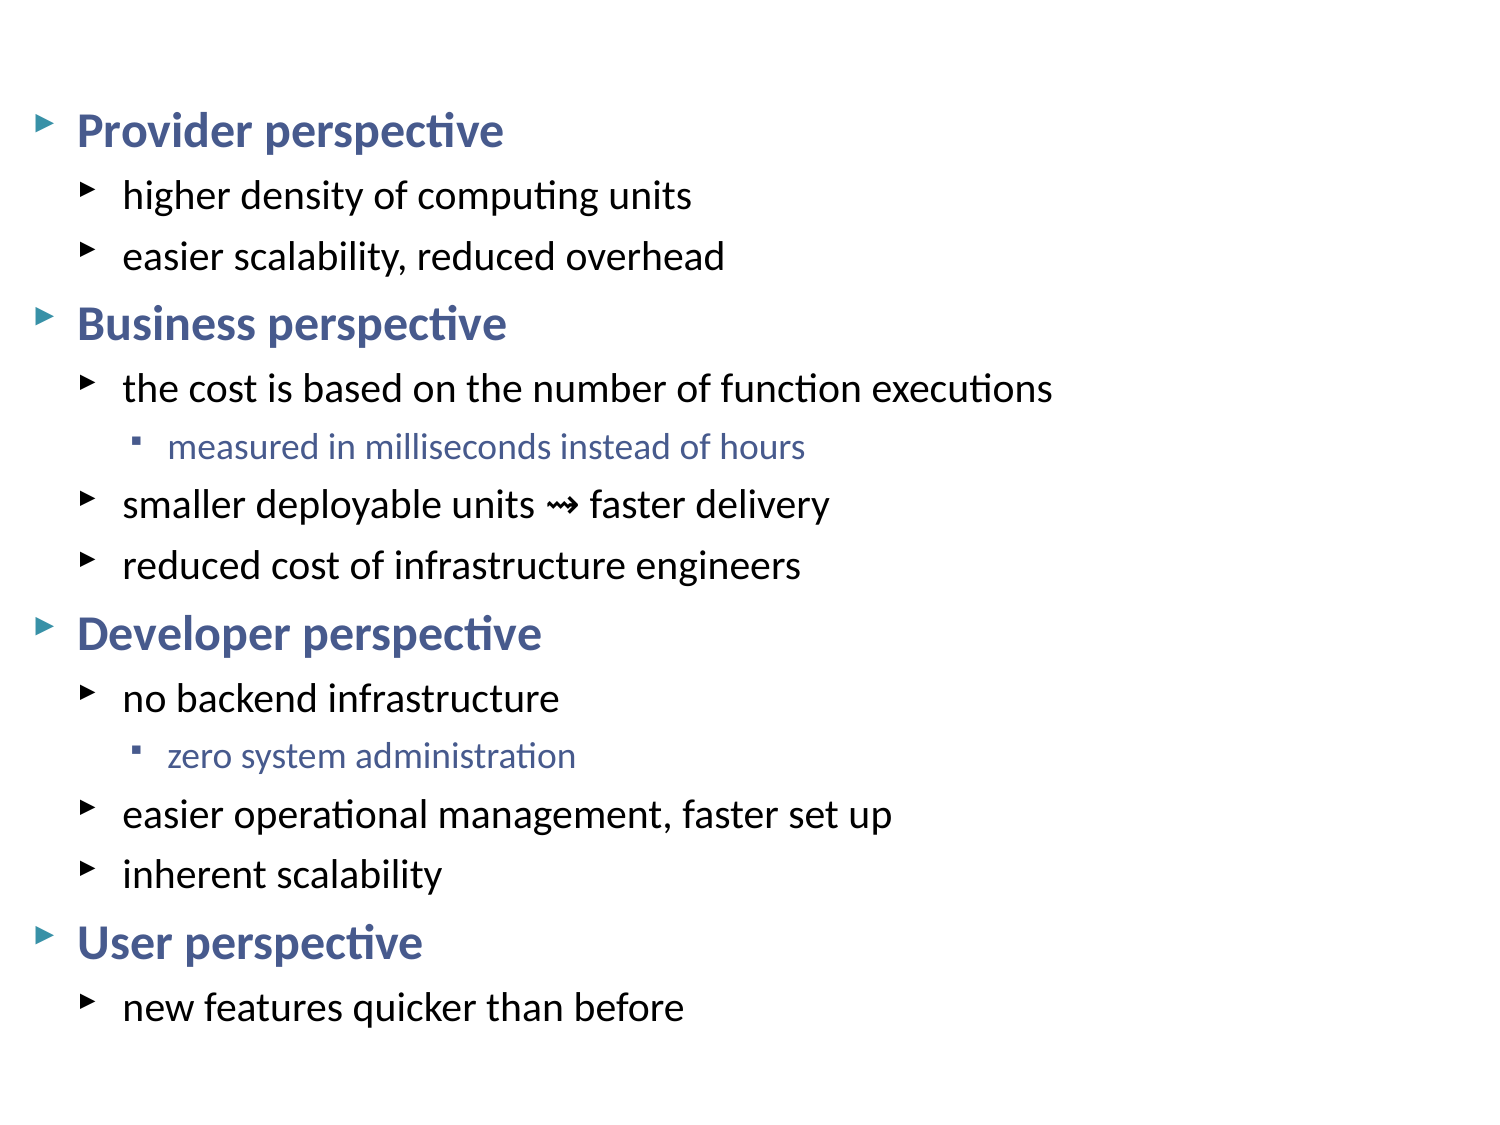

# Serverless Computing - Advantages
Provider perspective
higher density of computing units
easier scalability, reduced overhead
Business perspective
the cost is based on the number of function executions
measured in milliseconds instead of hours
smaller deployable units ⇝ faster delivery
reduced cost of infrastructure engineers
Developer perspective
no backend infrastructure
zero system administration
easier operational management, faster set up
inherent scalability
User perspective
new features quicker than before